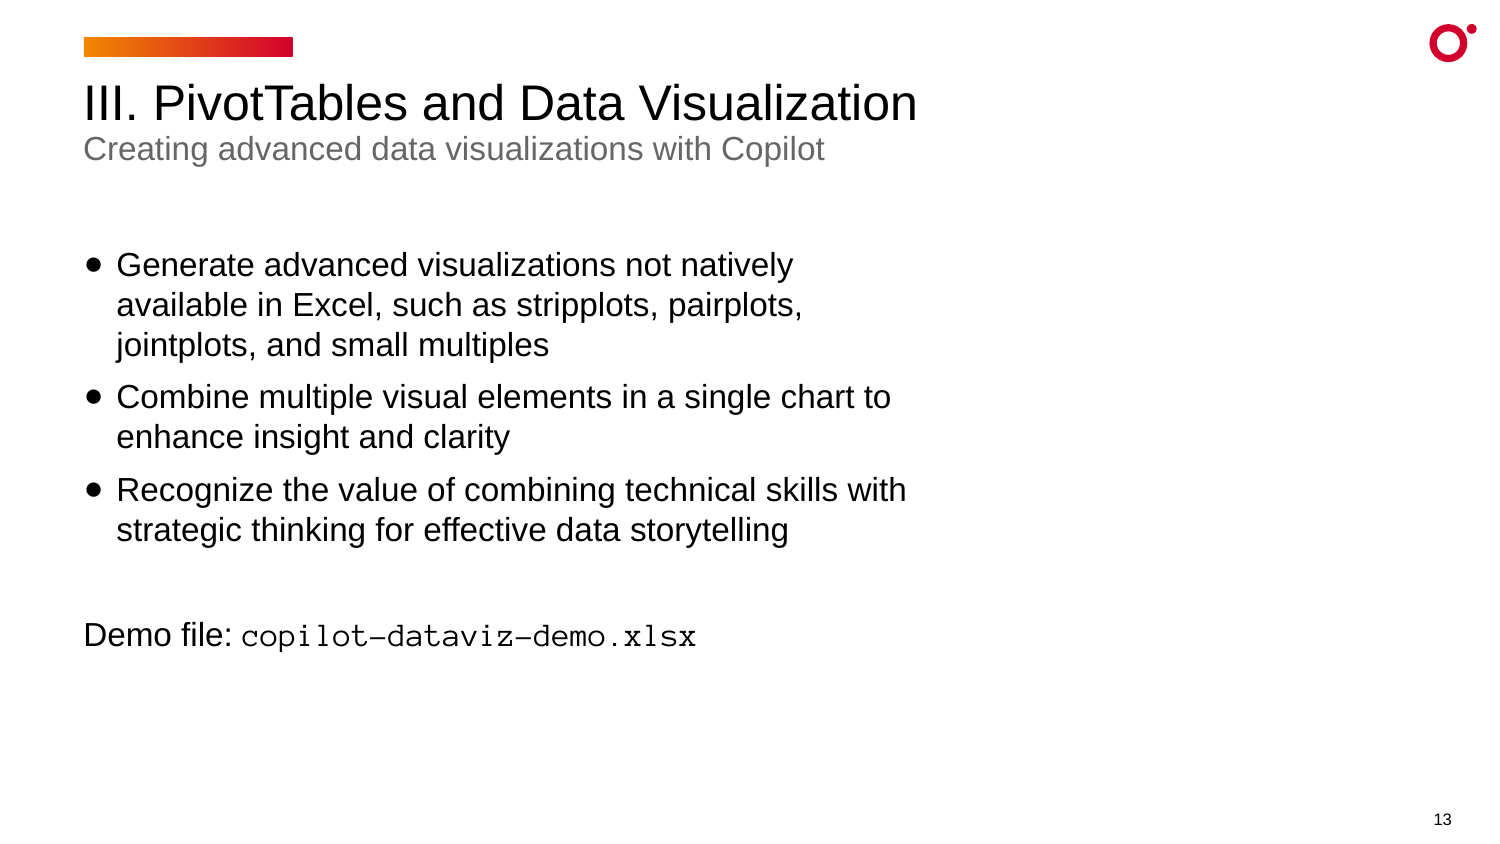

# III. PivotTables and Data Visualization
Creating advanced data visualizations with Copilot
Generate advanced visualizations not natively available in Excel, such as stripplots, pairplots, jointplots, and small multiples
Combine multiple visual elements in a single chart to enhance insight and clarity
Recognize the value of combining technical skills with strategic thinking for effective data storytelling

Demo file: copilot-dataviz-demo.xlsx
13